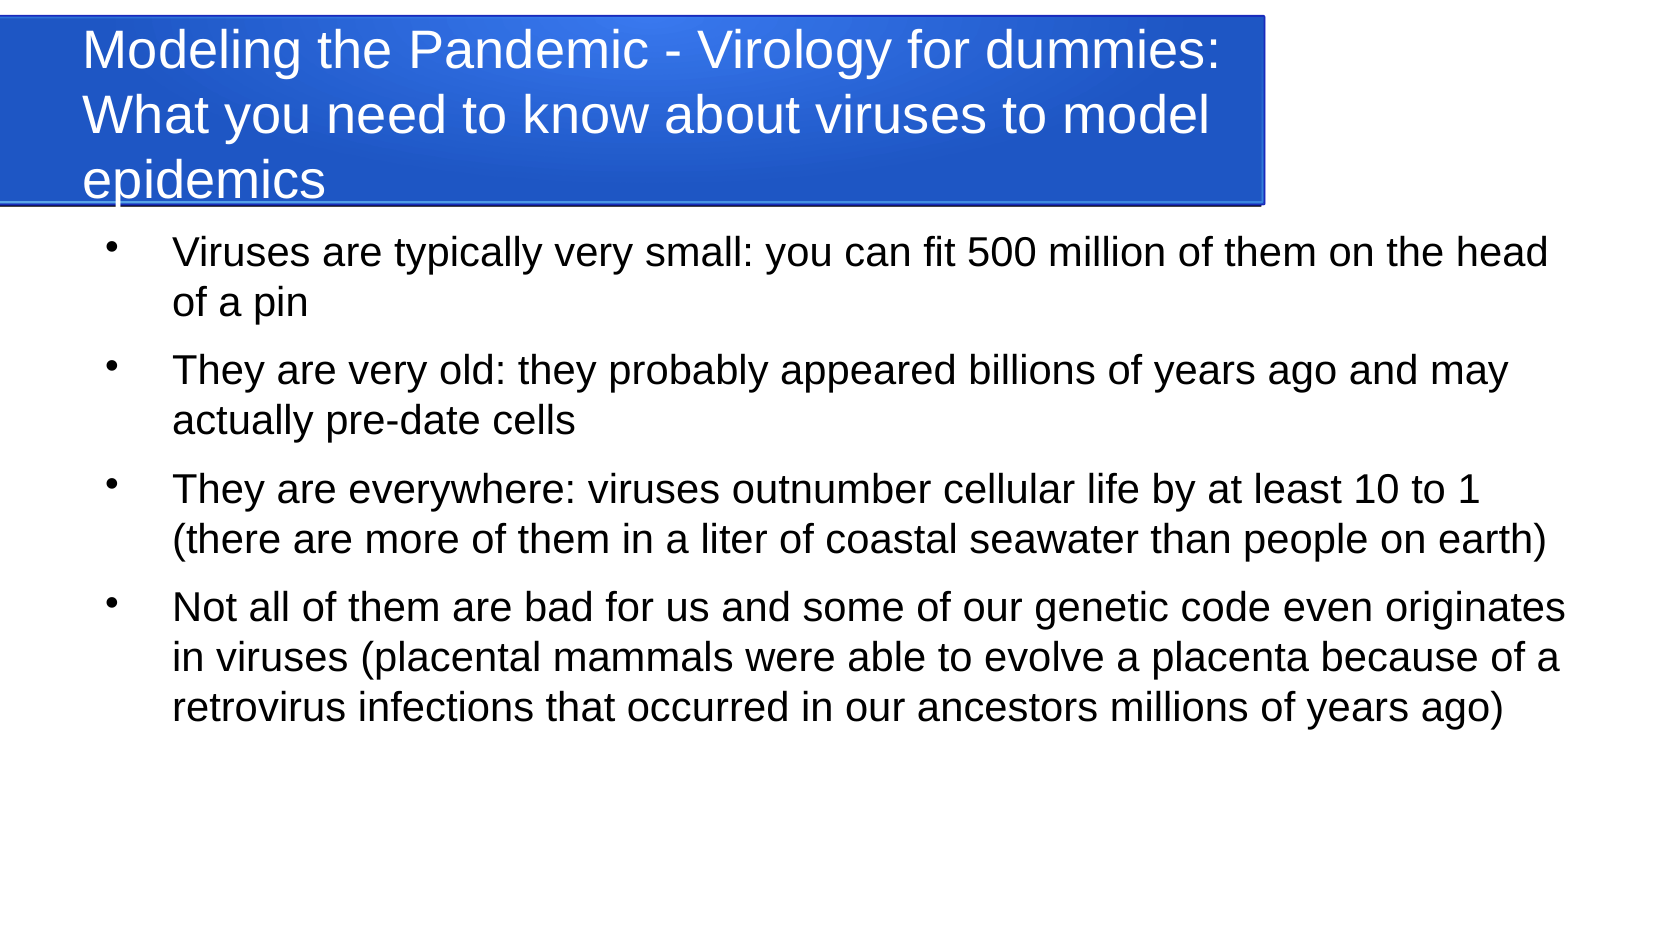

Modeling the Pandemic - Virology for dummies: What you need to know about viruses to model epidemics
Viruses are typically very small: you can fit 500 million of them on the head of a pin
They are very old: they probably appeared billions of years ago and may actually pre-date cells
They are everywhere: viruses outnumber cellular life by at least 10 to 1 (there are more of them in a liter of coastal seawater than people on earth)
Not all of them are bad for us and some of our genetic code even originates in viruses (placental mammals were able to evolve a placenta because of a retrovirus infections that occurred in our ancestors millions of years ago)